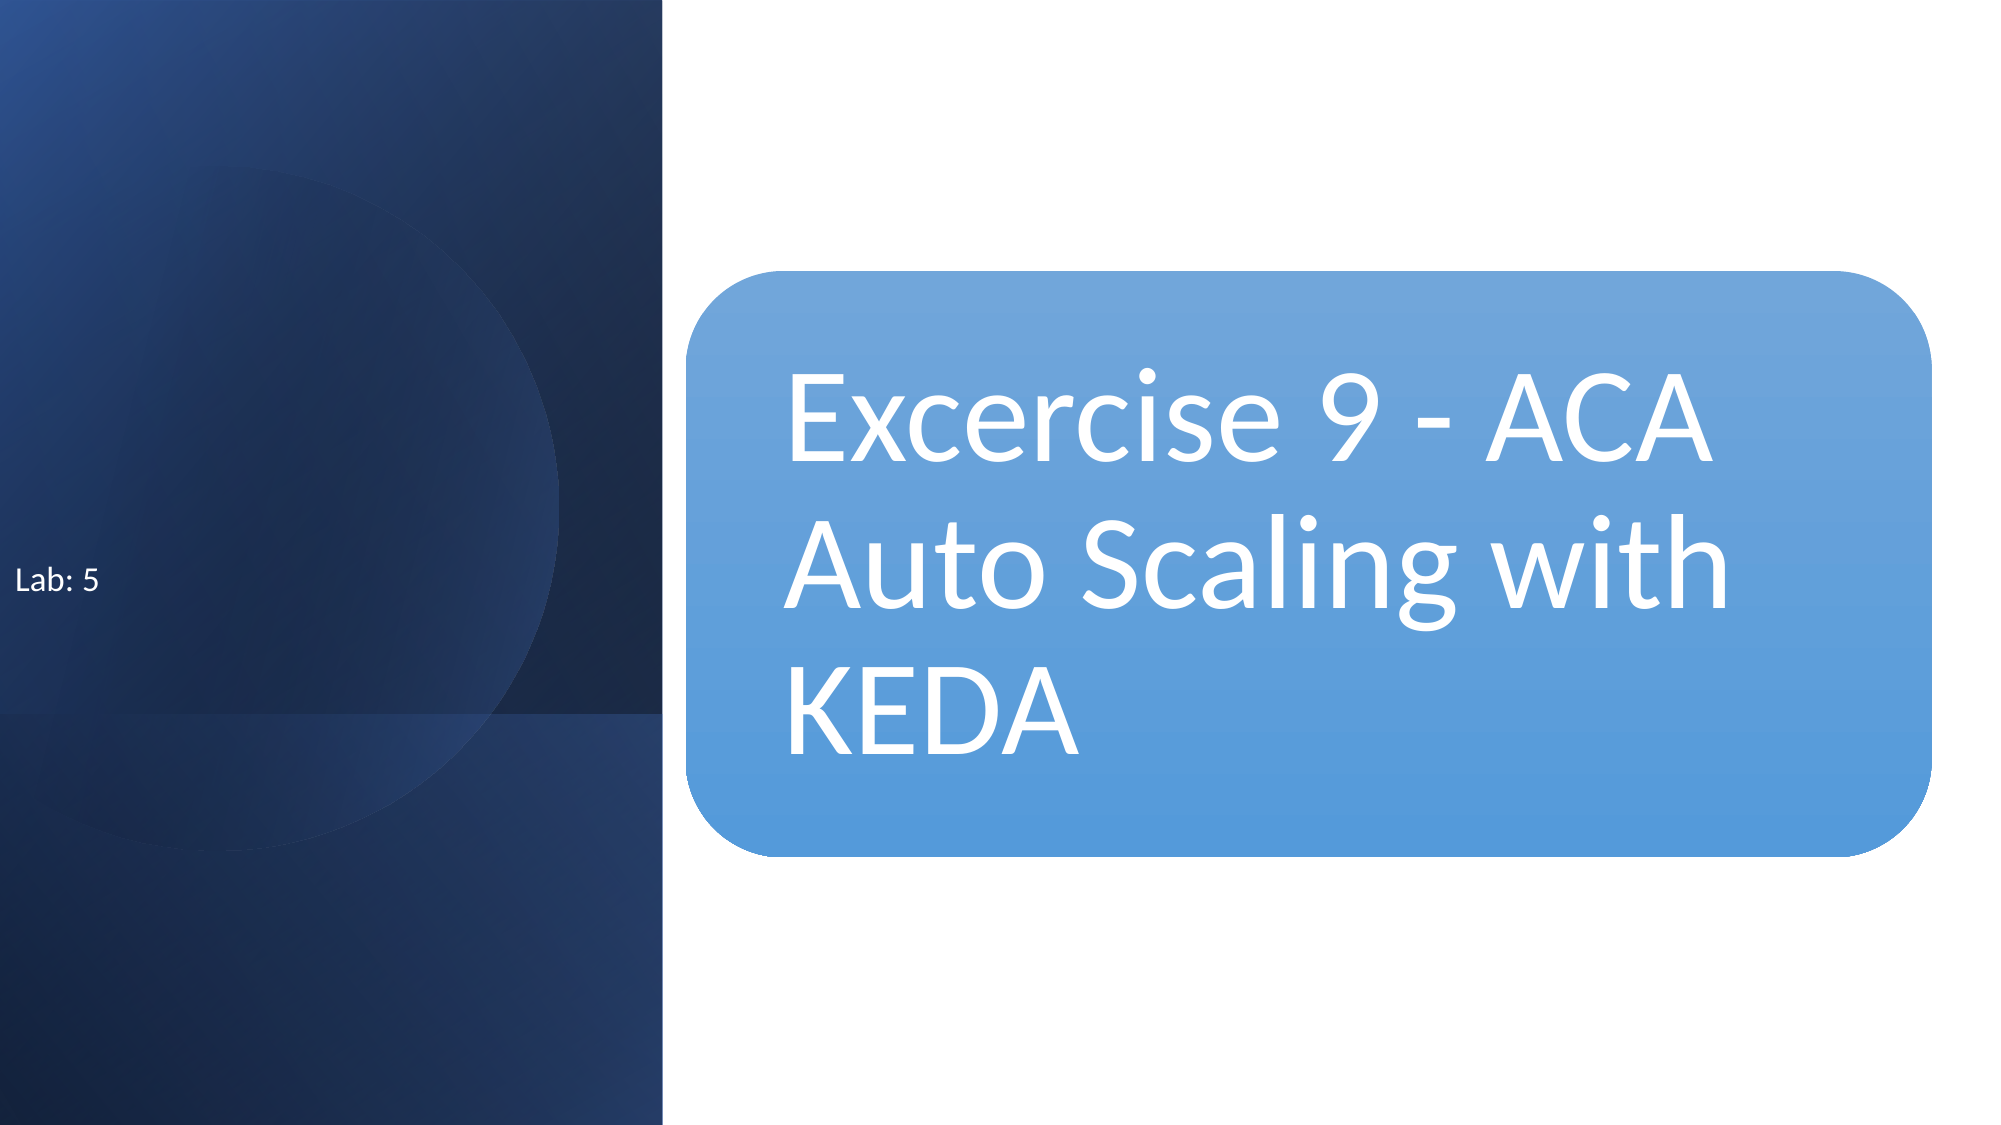

Excercise 9 - ACA Auto Scaling with KEDA

# Lab: 5